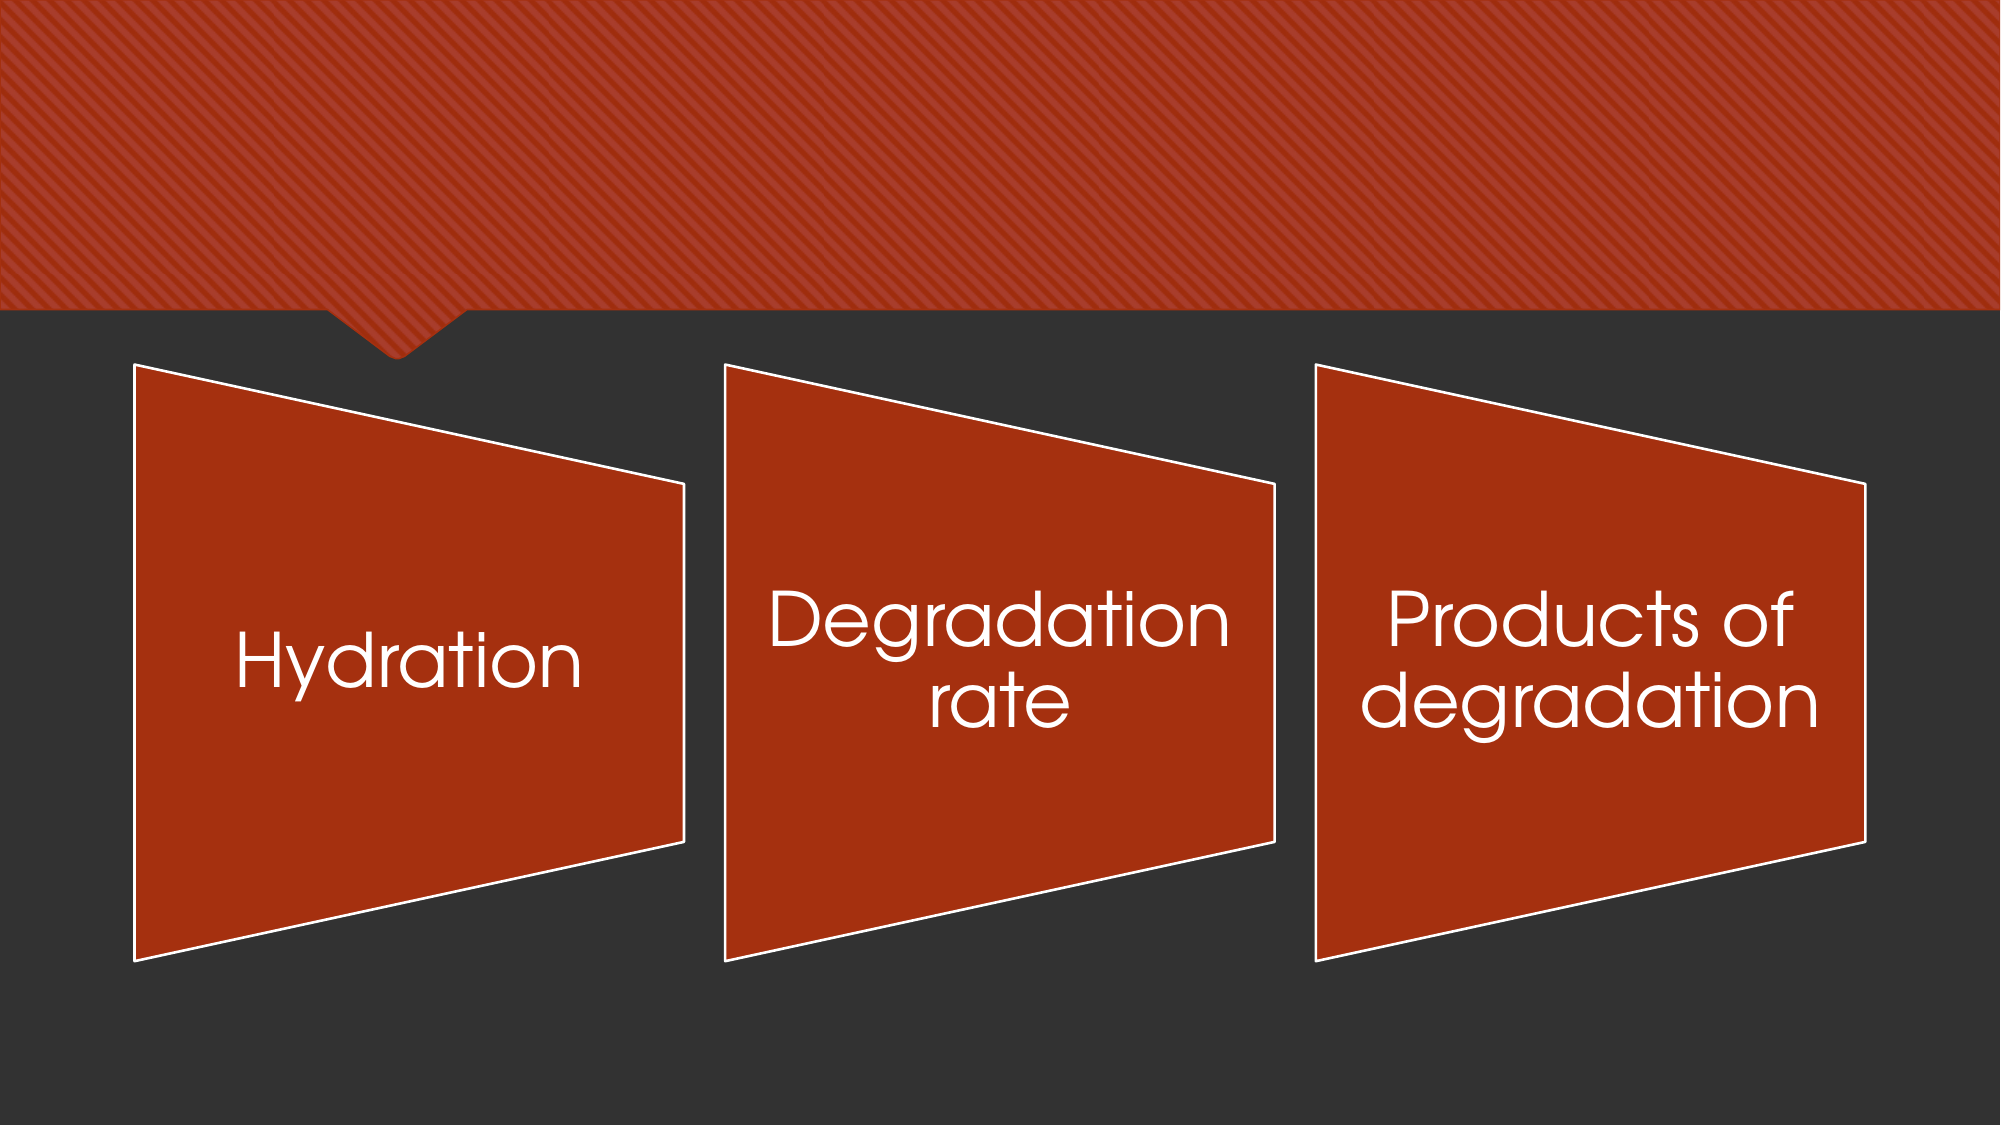

#
Hydration
Degradation rate
Products of degradation